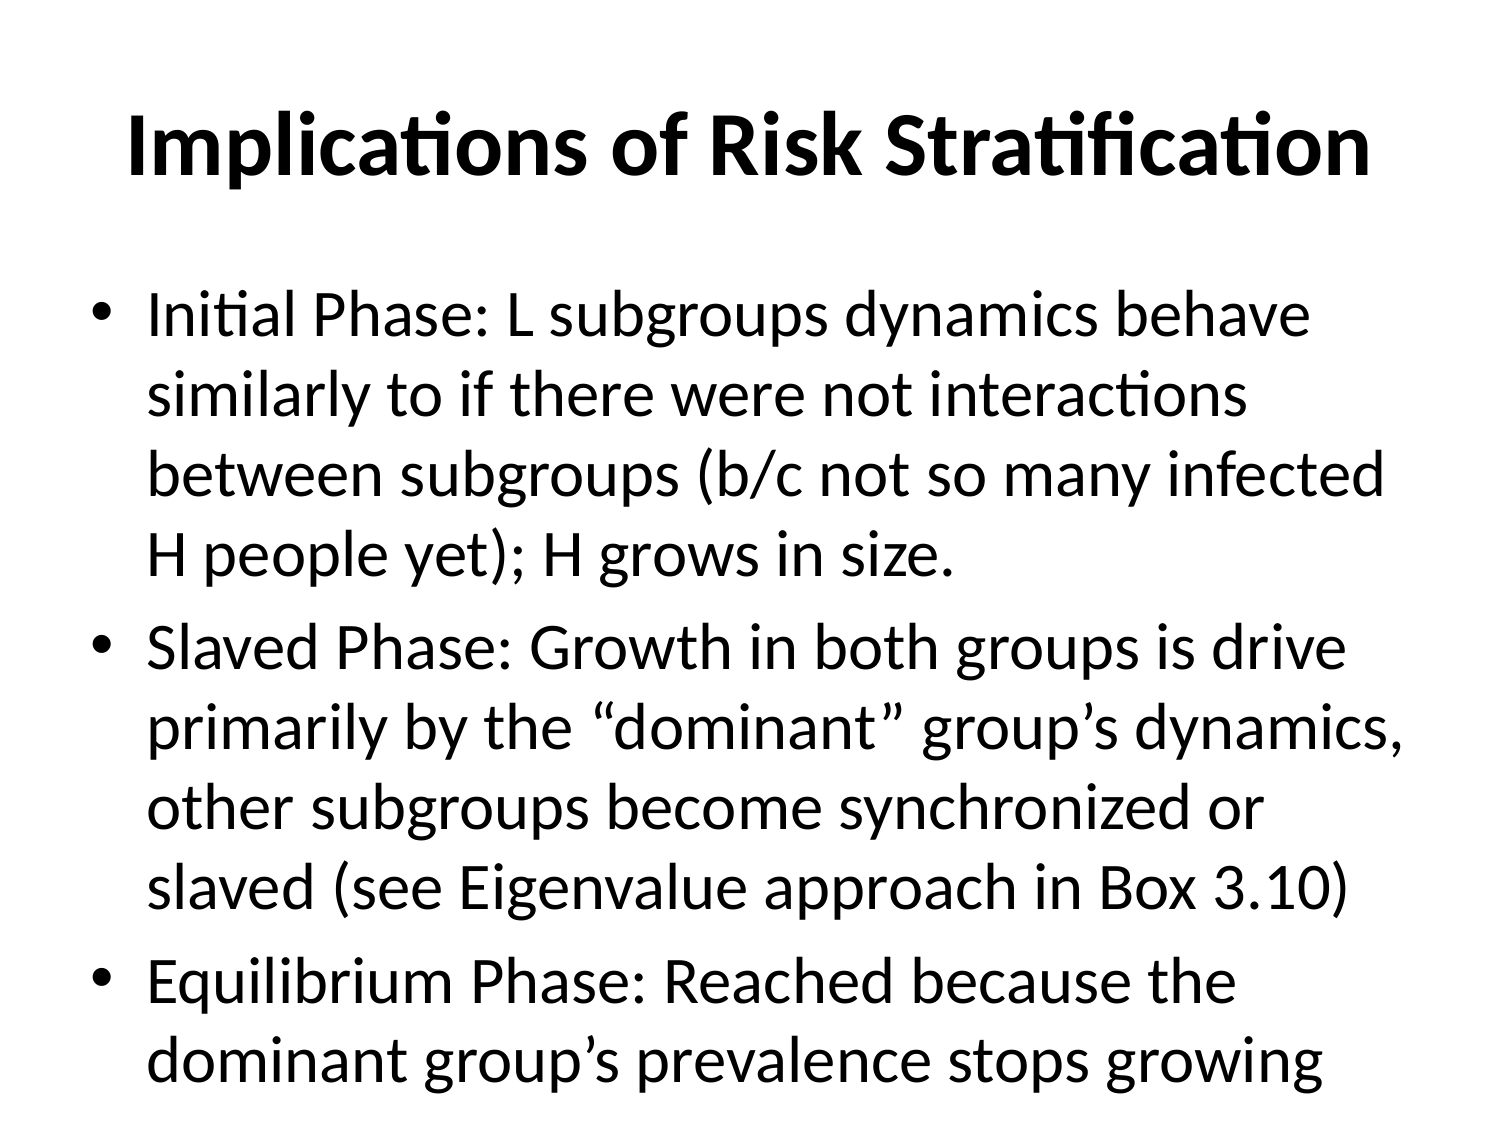

# Implications of Risk Stratification
Initial Phase: L subgroups dynamics behave similarly to if there were not interactions between subgroups (b/c not so many infected H people yet); H grows in size.
Slaved Phase: Growth in both groups is drive primarily by the “dominant” group’s dynamics, other subgroups become synchronized or slaved (see Eigenvalue approach in Box 3.10)
Equilibrium Phase: Reached because the dominant group’s prevalence stops growing